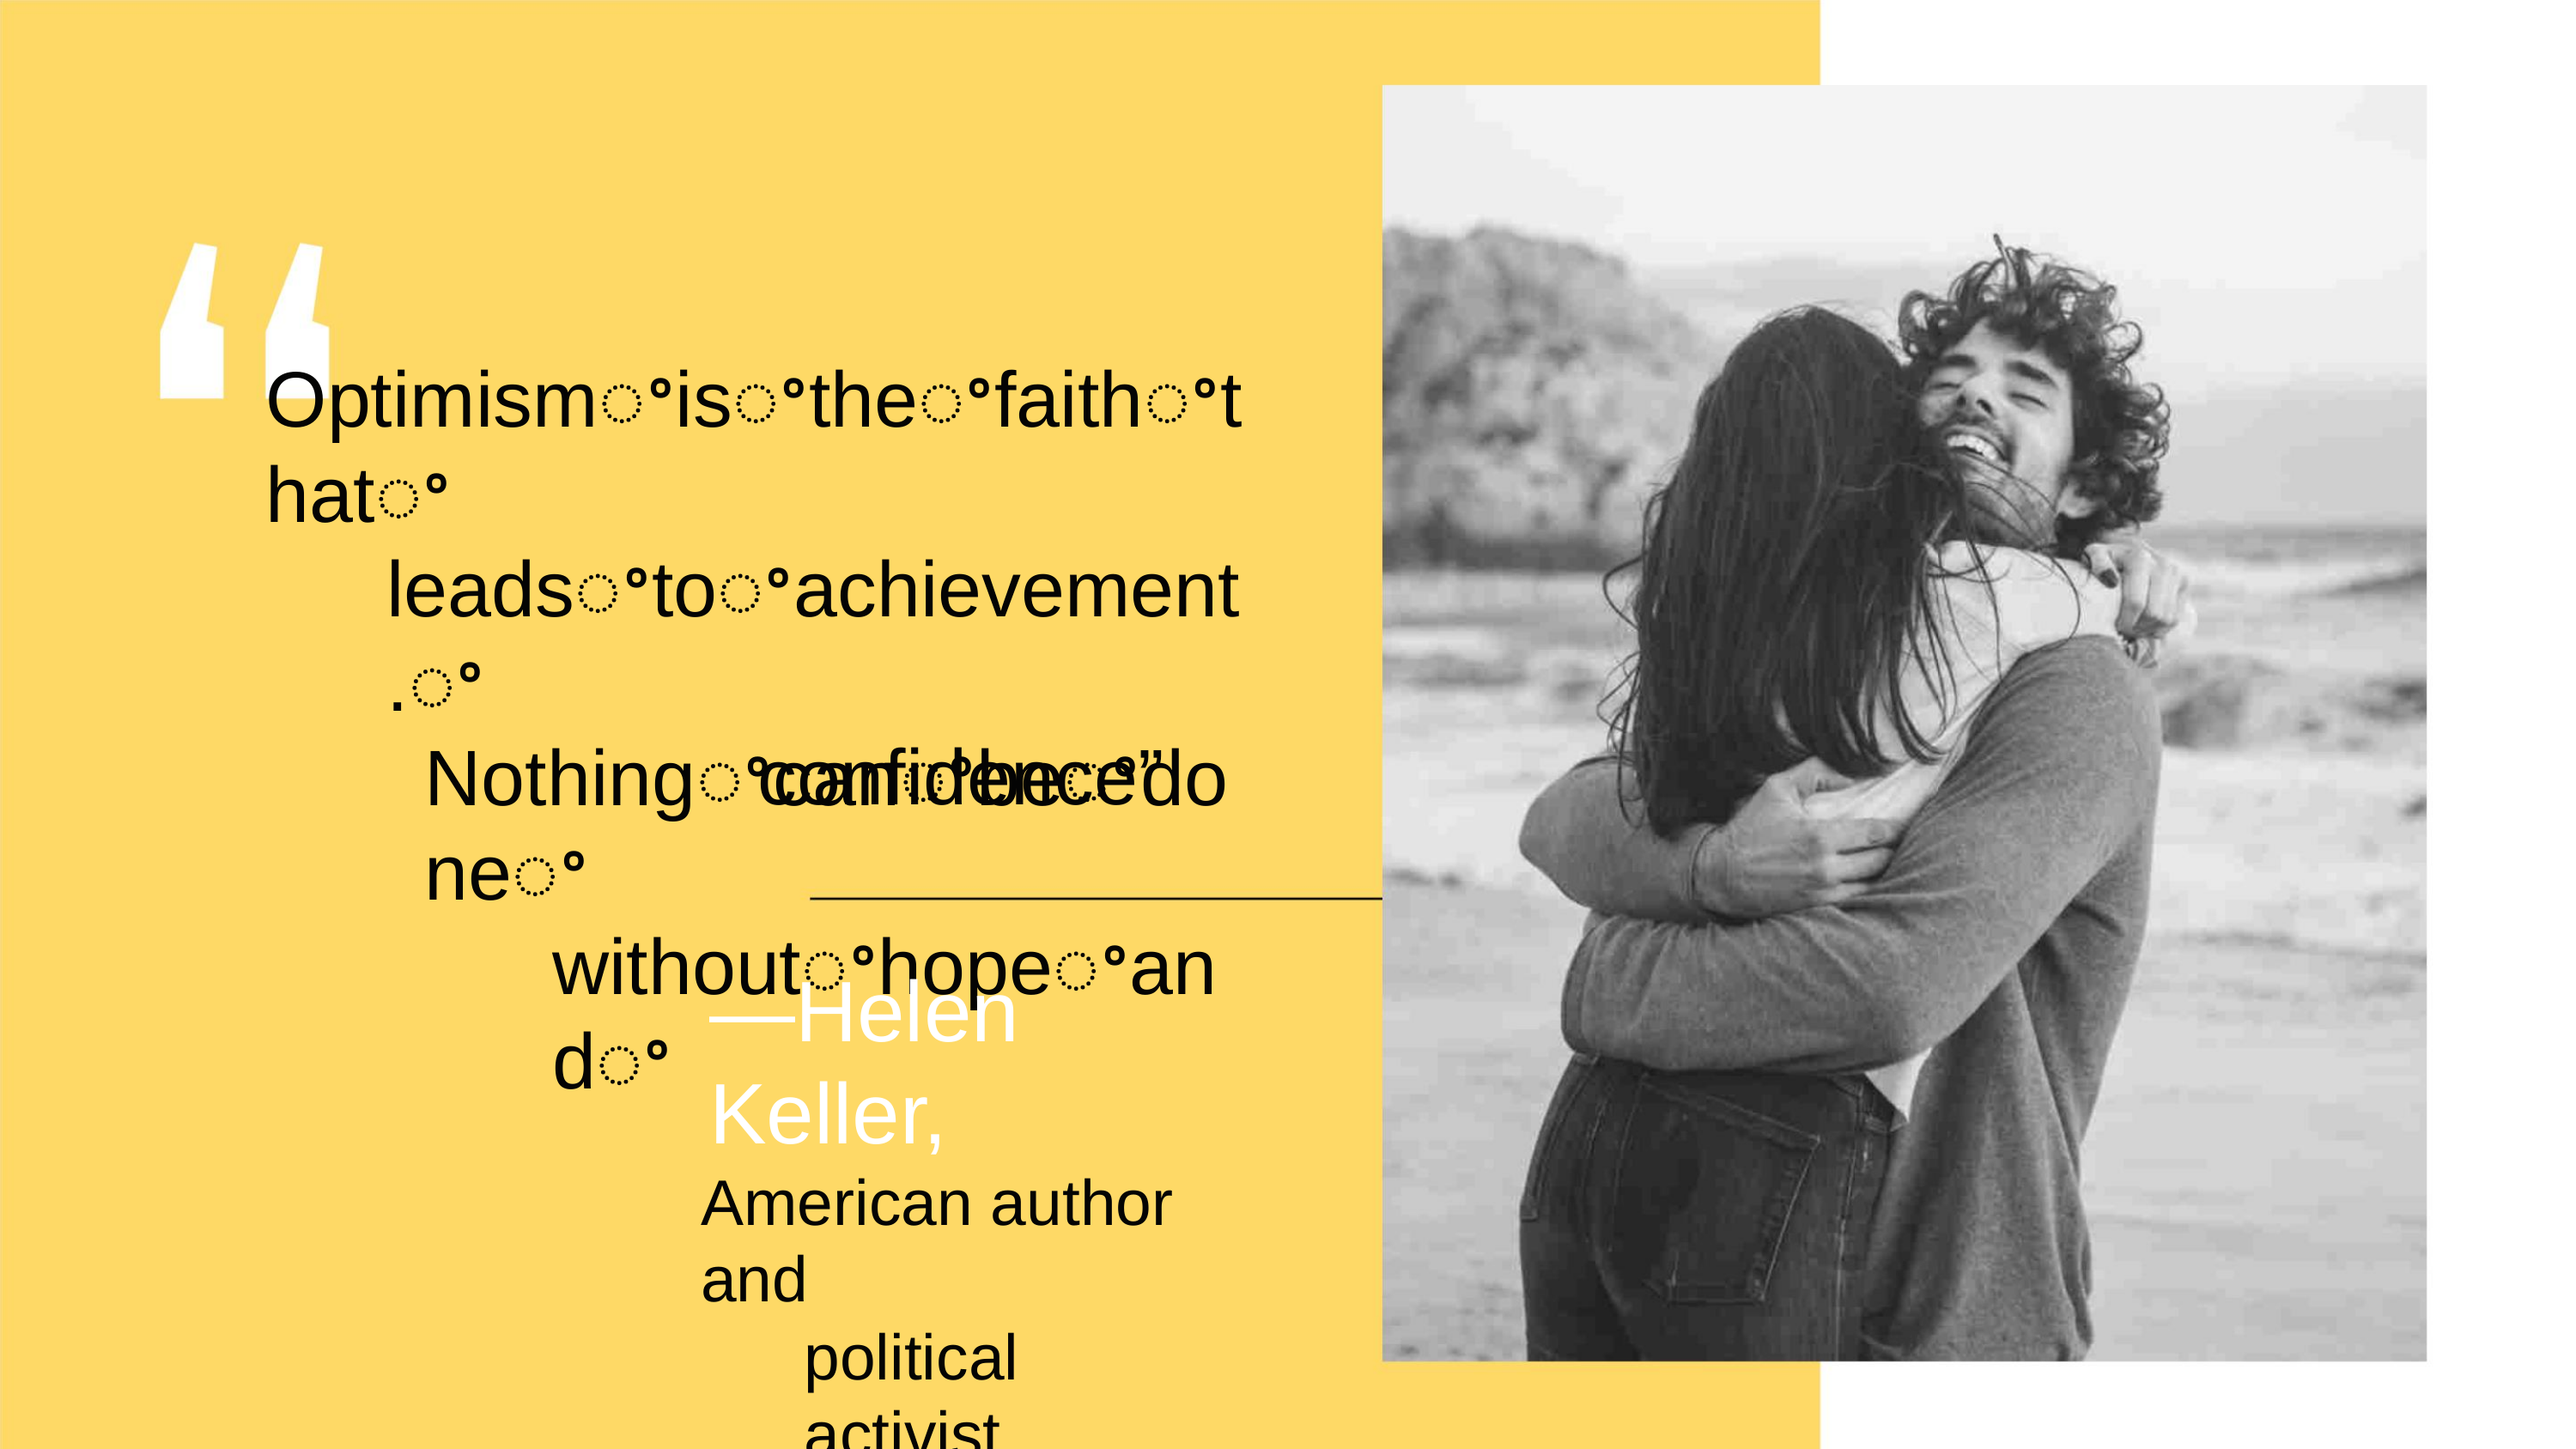

Optimismꢀisꢀtheꢀfaithꢀthatꢀ
leadsꢀtoꢀachievement.ꢀ
Nothingꢀcanꢀbeꢀdoneꢀ
withoutꢀhopeꢀandꢀ
confidence”
—Helen Keller,
American author and
political activist